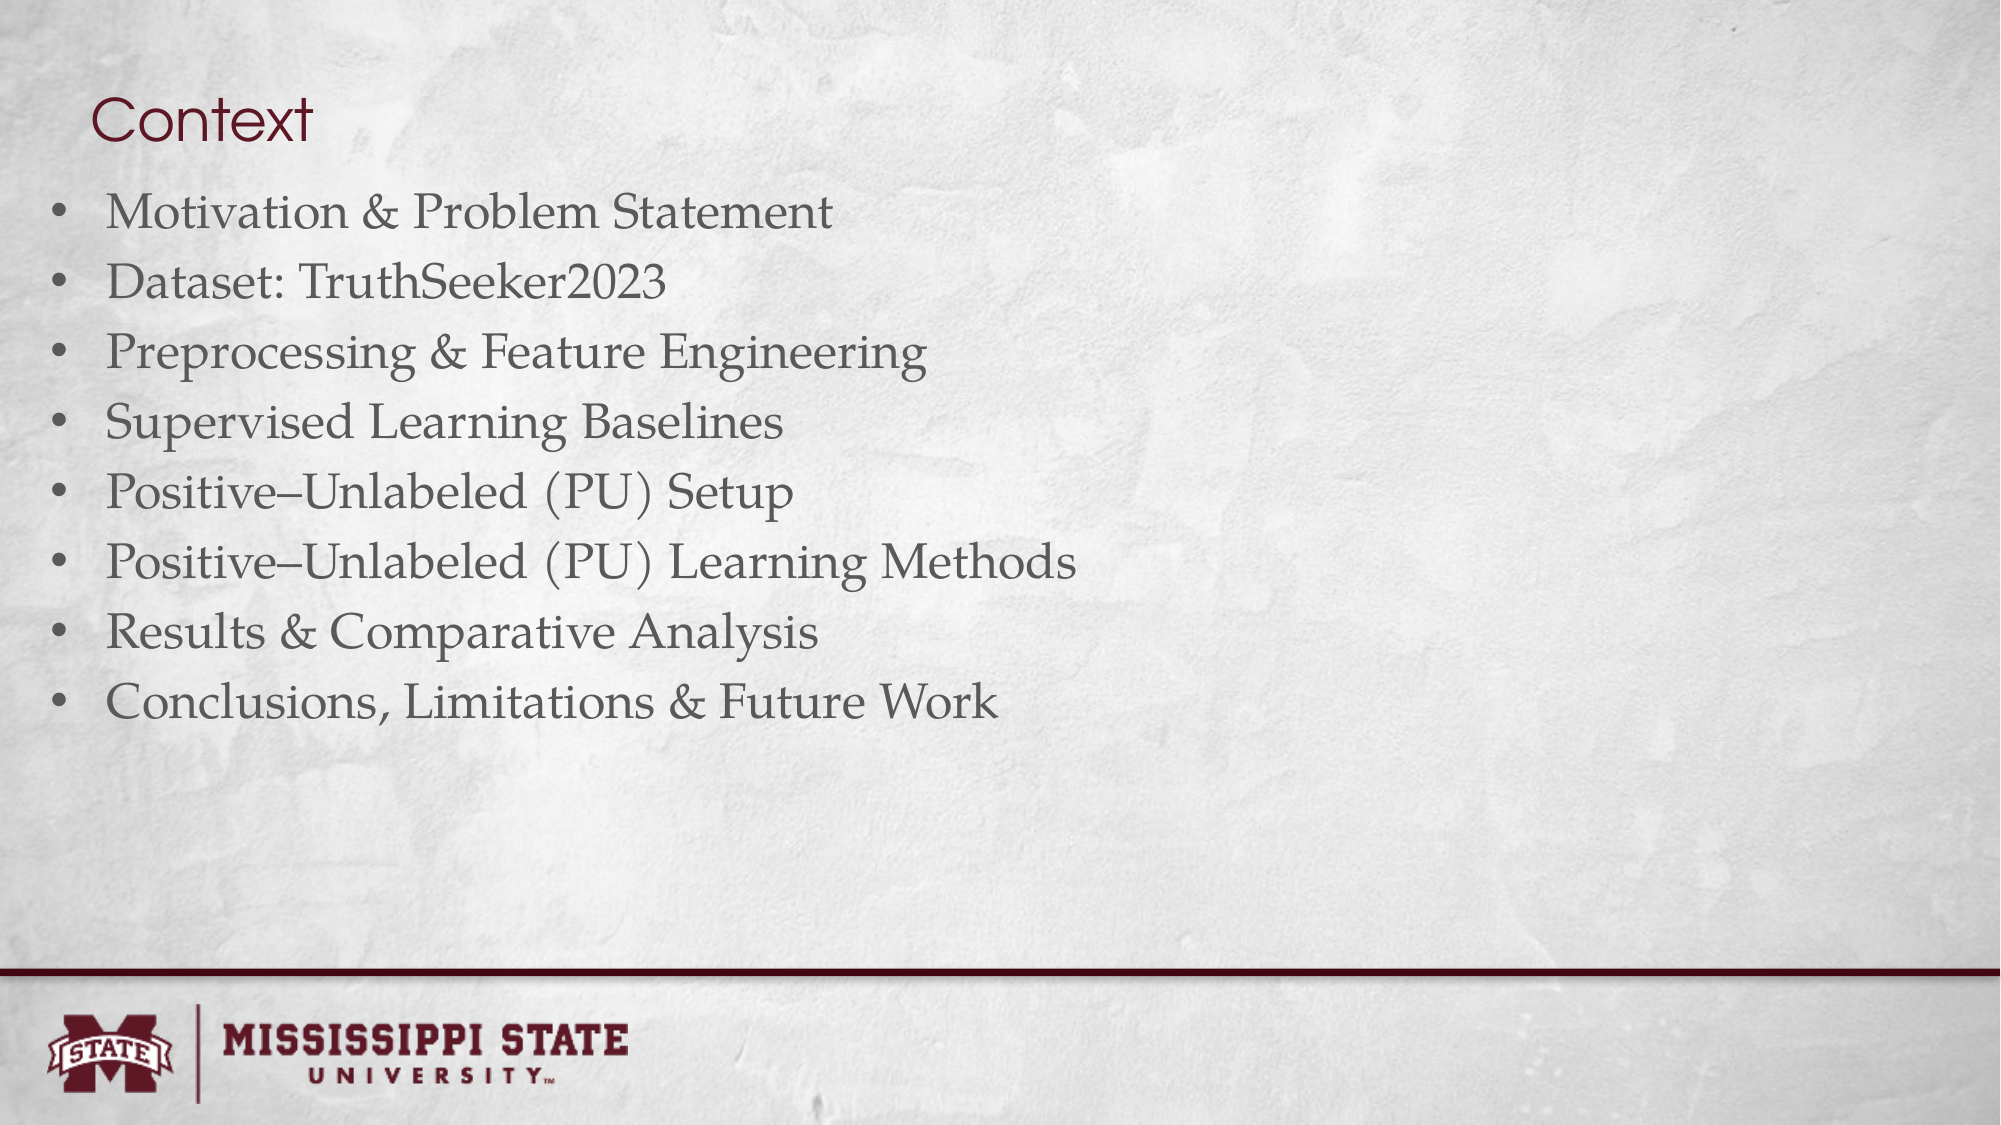

# Context
Motivation & Problem Statement
Dataset: TruthSeeker2023
Preprocessing & Feature Engineering
Supervised Learning Baselines
Positive–Unlabeled (PU) Setup
Positive–Unlabeled (PU) Learning Methods
Results & Comparative Analysis
Conclusions, Limitations & Future Work